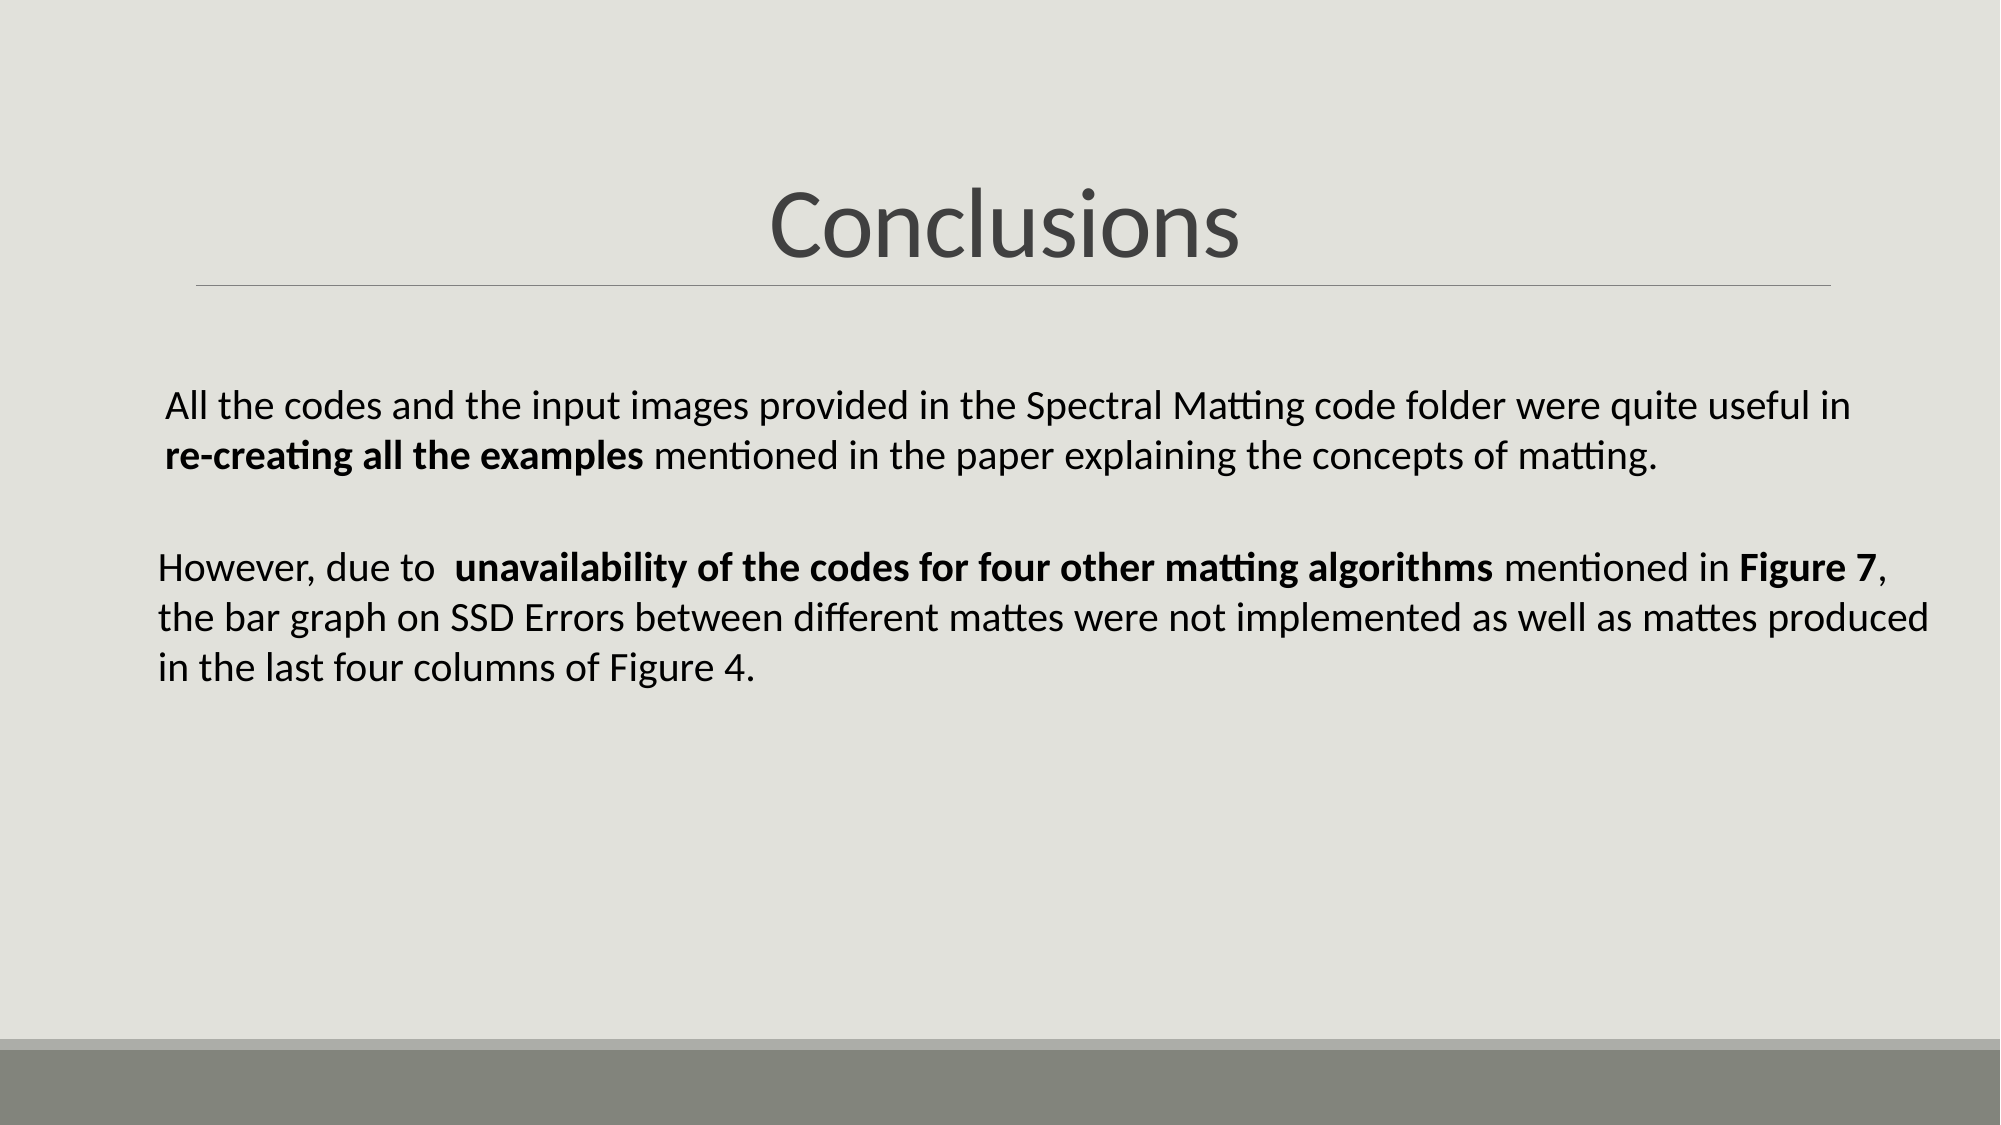

# Conclusions
All the codes and the input images provided in the Spectral Matting code folder were quite useful in
re-creating all the examples mentioned in the paper explaining the concepts of matting.

However, due to  unavailability of the codes for four other matting algorithms mentioned in Figure 7,
the bar graph on SSD Errors between different mattes were not implemented as well as mattes produced
in the last four columns of Figure 4.